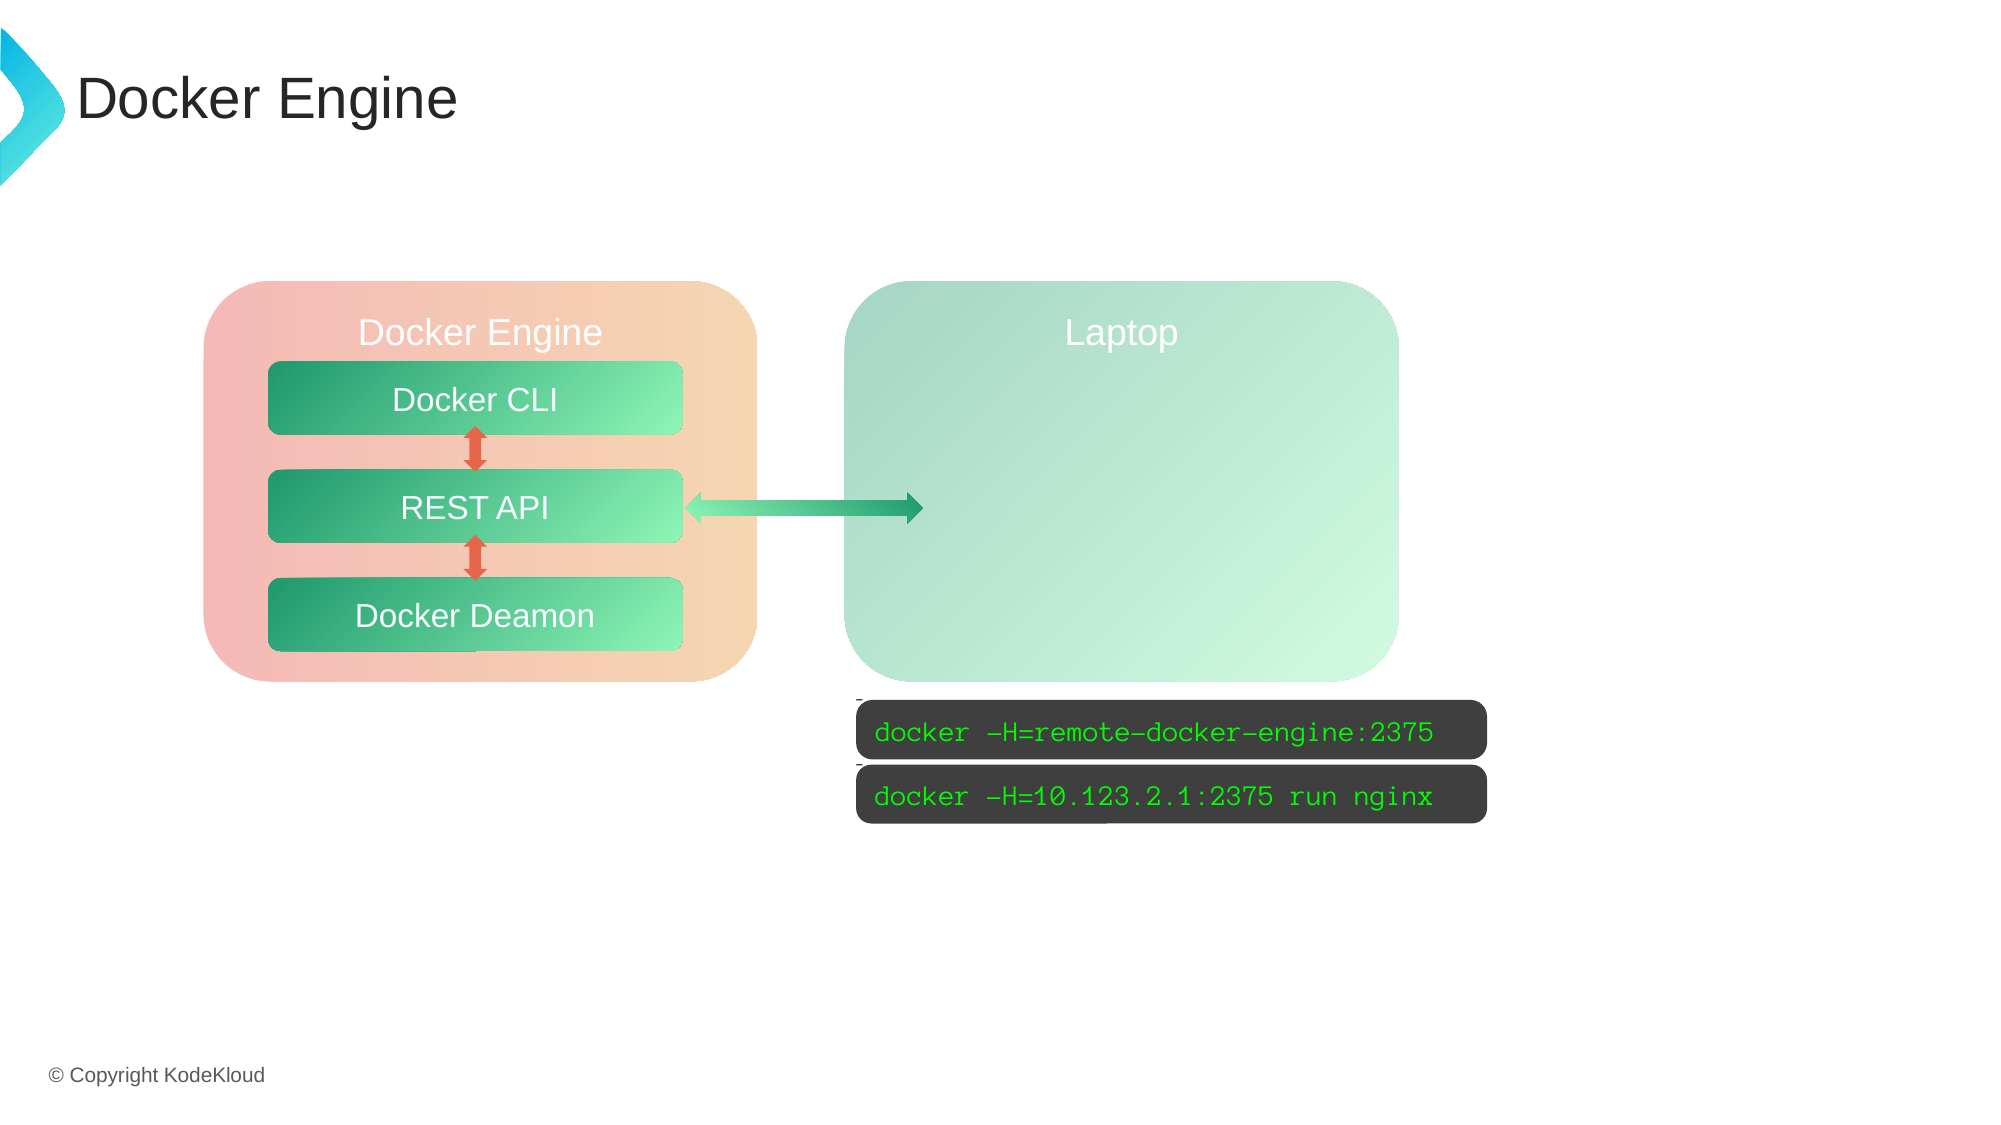

# Docker Engine
Docker Engine
Laptop
Docker CLI

REST API

Docker Deamon
docker -H=remote-docker-engine:2375
docker -H=10.123.2.1:2375 run nginx